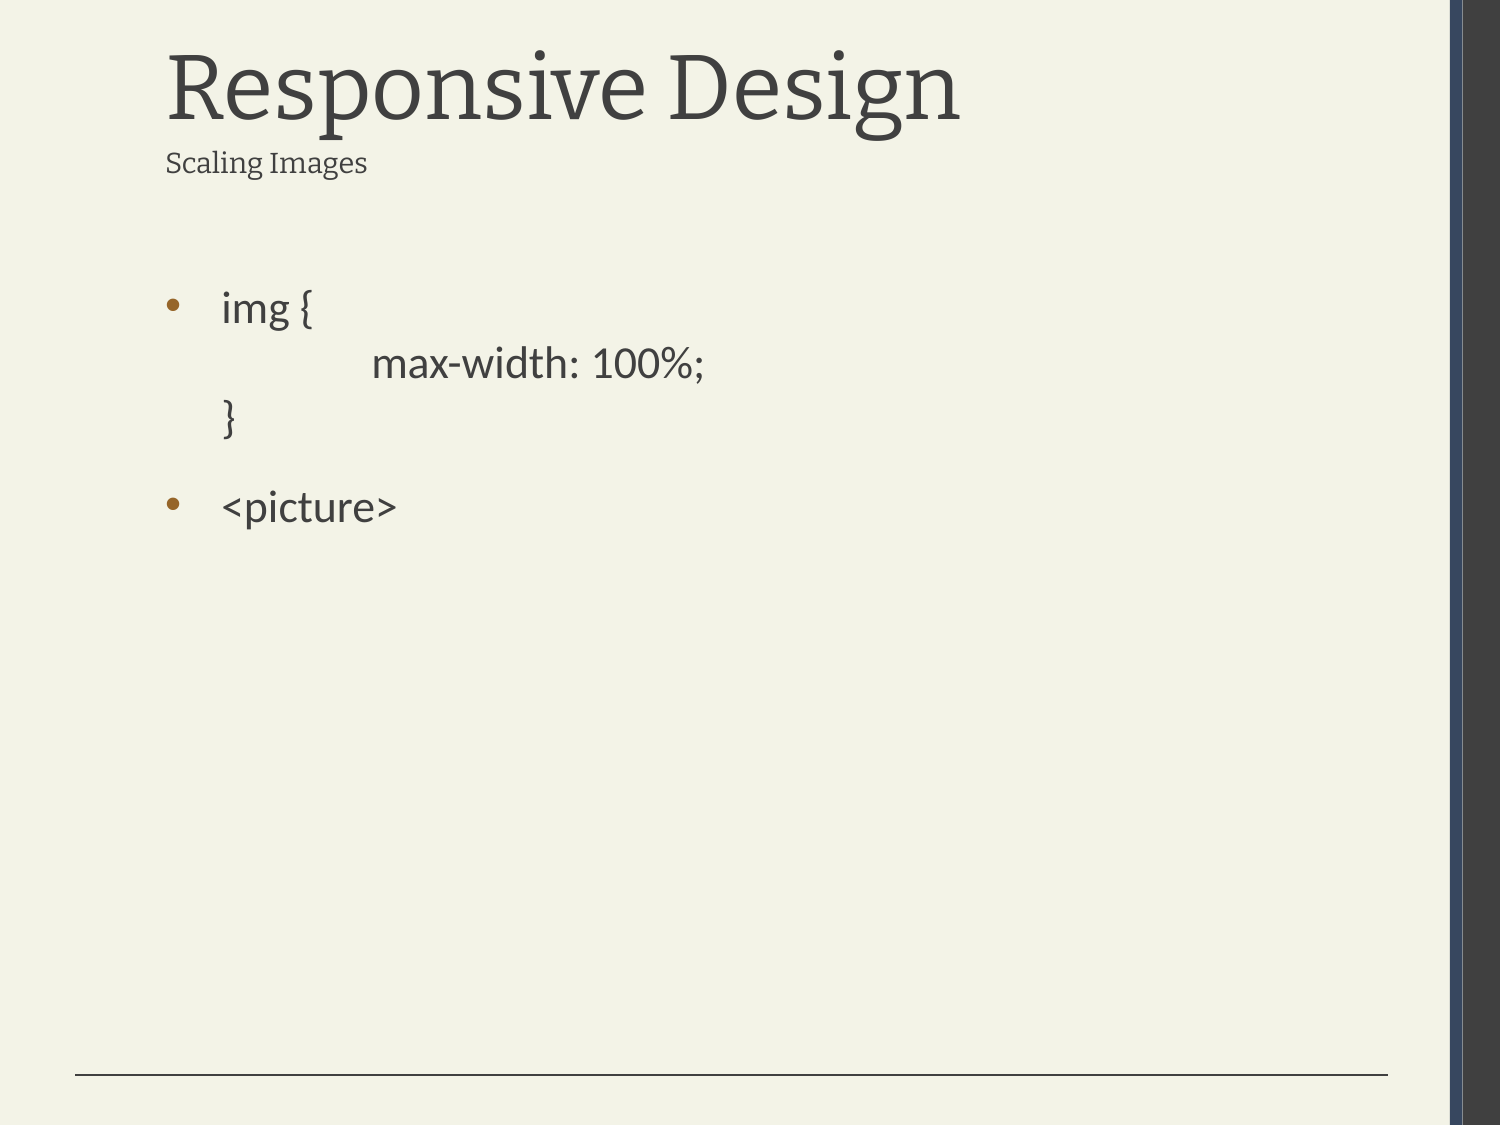

# Responsive Design
Scaling Images
img {
	max-width: 100%;
}
<picture>